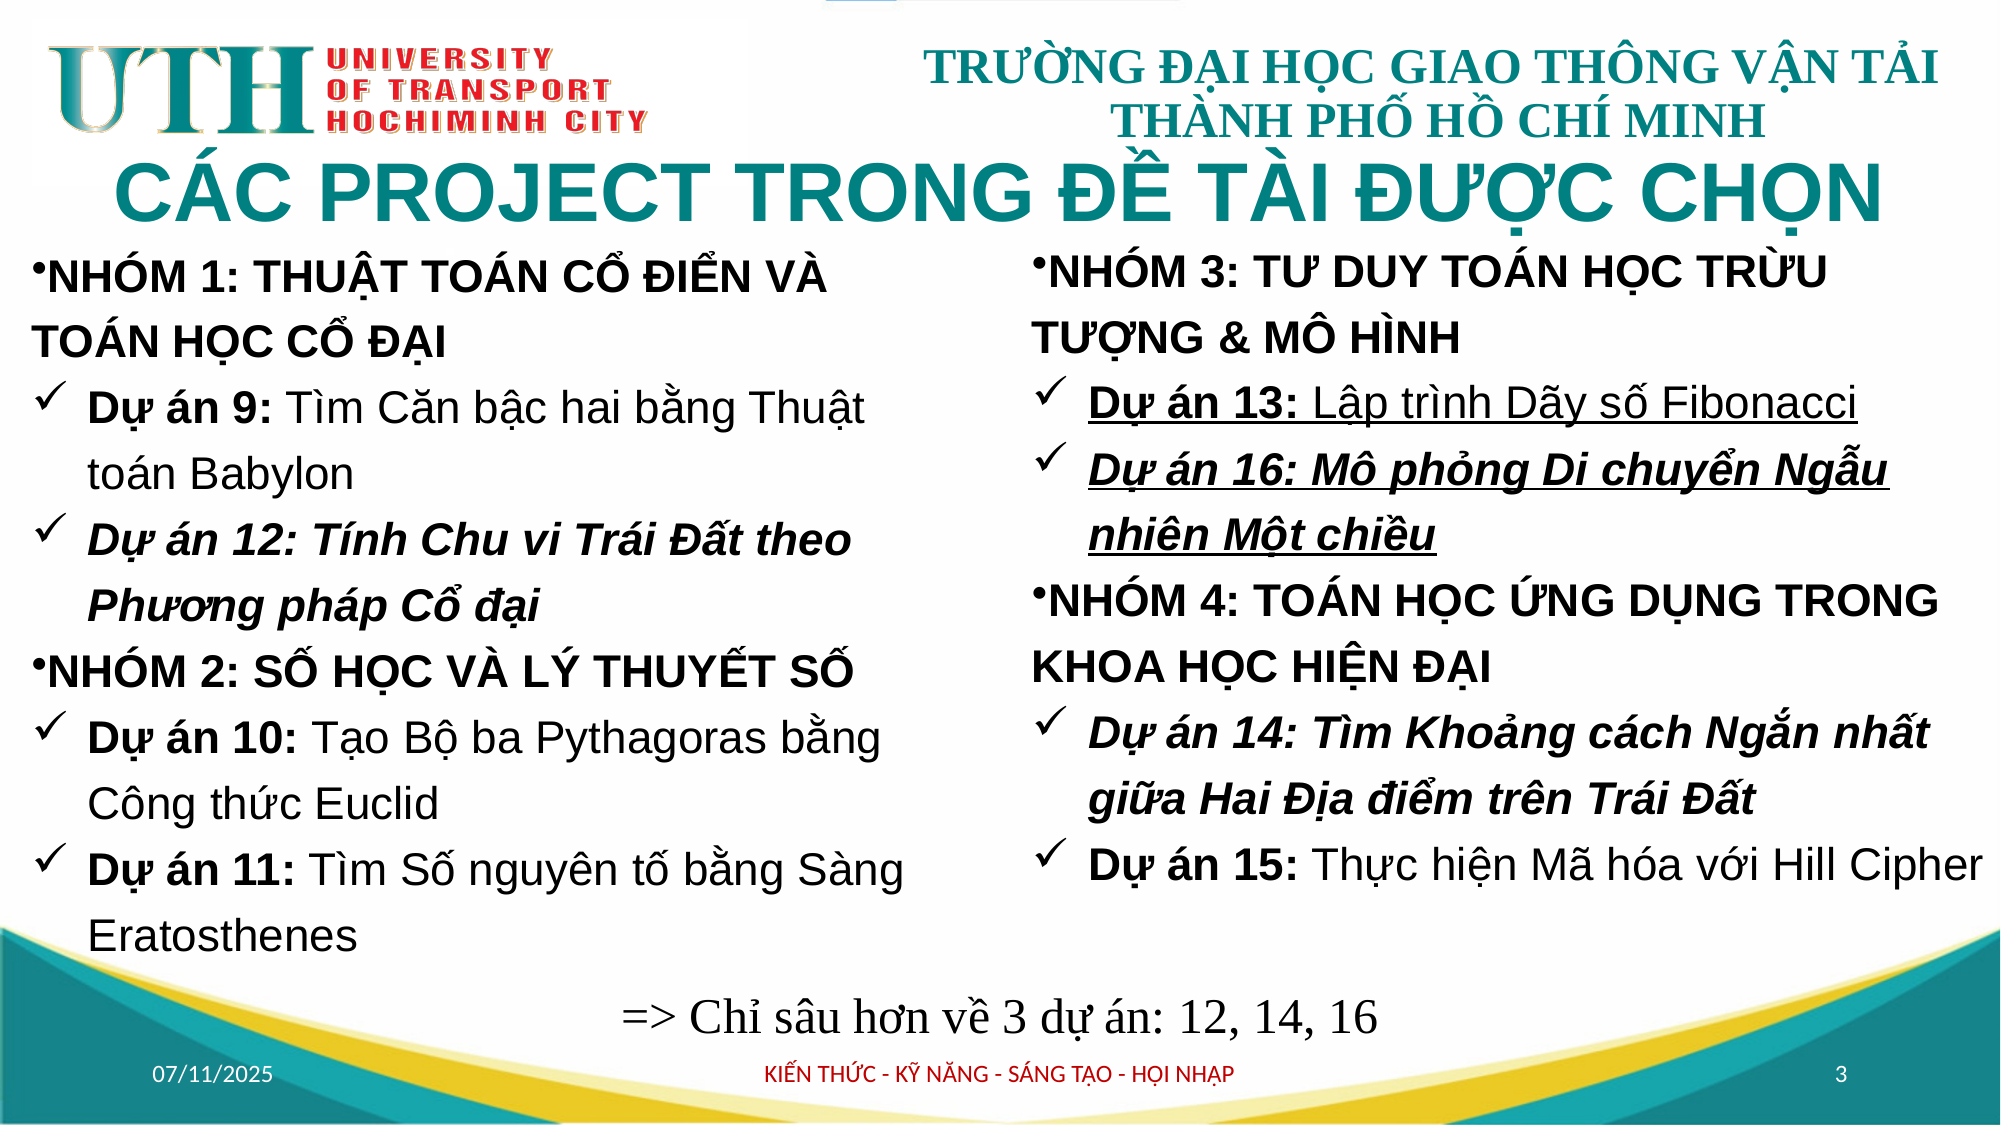

# CÁC PROJECT TRONG ĐỀ TÀI ĐƯỢC CHỌN
NHÓM 3: TƯ DUY TOÁN HỌC TRỪU TƯỢNG & MÔ HÌNH
Dự án 13: Lập trình Dãy số Fibonacci
Dự án 16: Mô phỏng Di chuyển Ngẫu nhiên Một chiều
NHÓM 4: TOÁN HỌC ỨNG DỤNG TRONG KHOA HỌC HIỆN ĐẠI
Dự án 14: Tìm Khoảng cách Ngắn nhất giữa Hai Địa điểm trên Trái Đất
Dự án 15: Thực hiện Mã hóa với Hill Cipher

NHÓM 1: THUẬT TOÁN CỔ ĐIỂN VÀ TOÁN HỌC CỔ ĐẠI
Dự án 9: Tìm Căn bậc hai bằng Thuật toán Babylon
Dự án 12: Tính Chu vi Trái Đất theo Phương pháp Cổ đại
NHÓM 2: SỐ HỌC VÀ LÝ THUYẾT SỐ
Dự án 10: Tạo Bộ ba Pythagoras bằng Công thức Euclid
Dự án 11: Tìm Số nguyên tố bằng Sàng Eratosthenes
=> Chỉ sâu hơn về 3 dự án: 12, 14, 16
07/11/2025
KIẾN THỨC - KỸ NĂNG - SÁNG TẠO - HỘI NHẬP
3